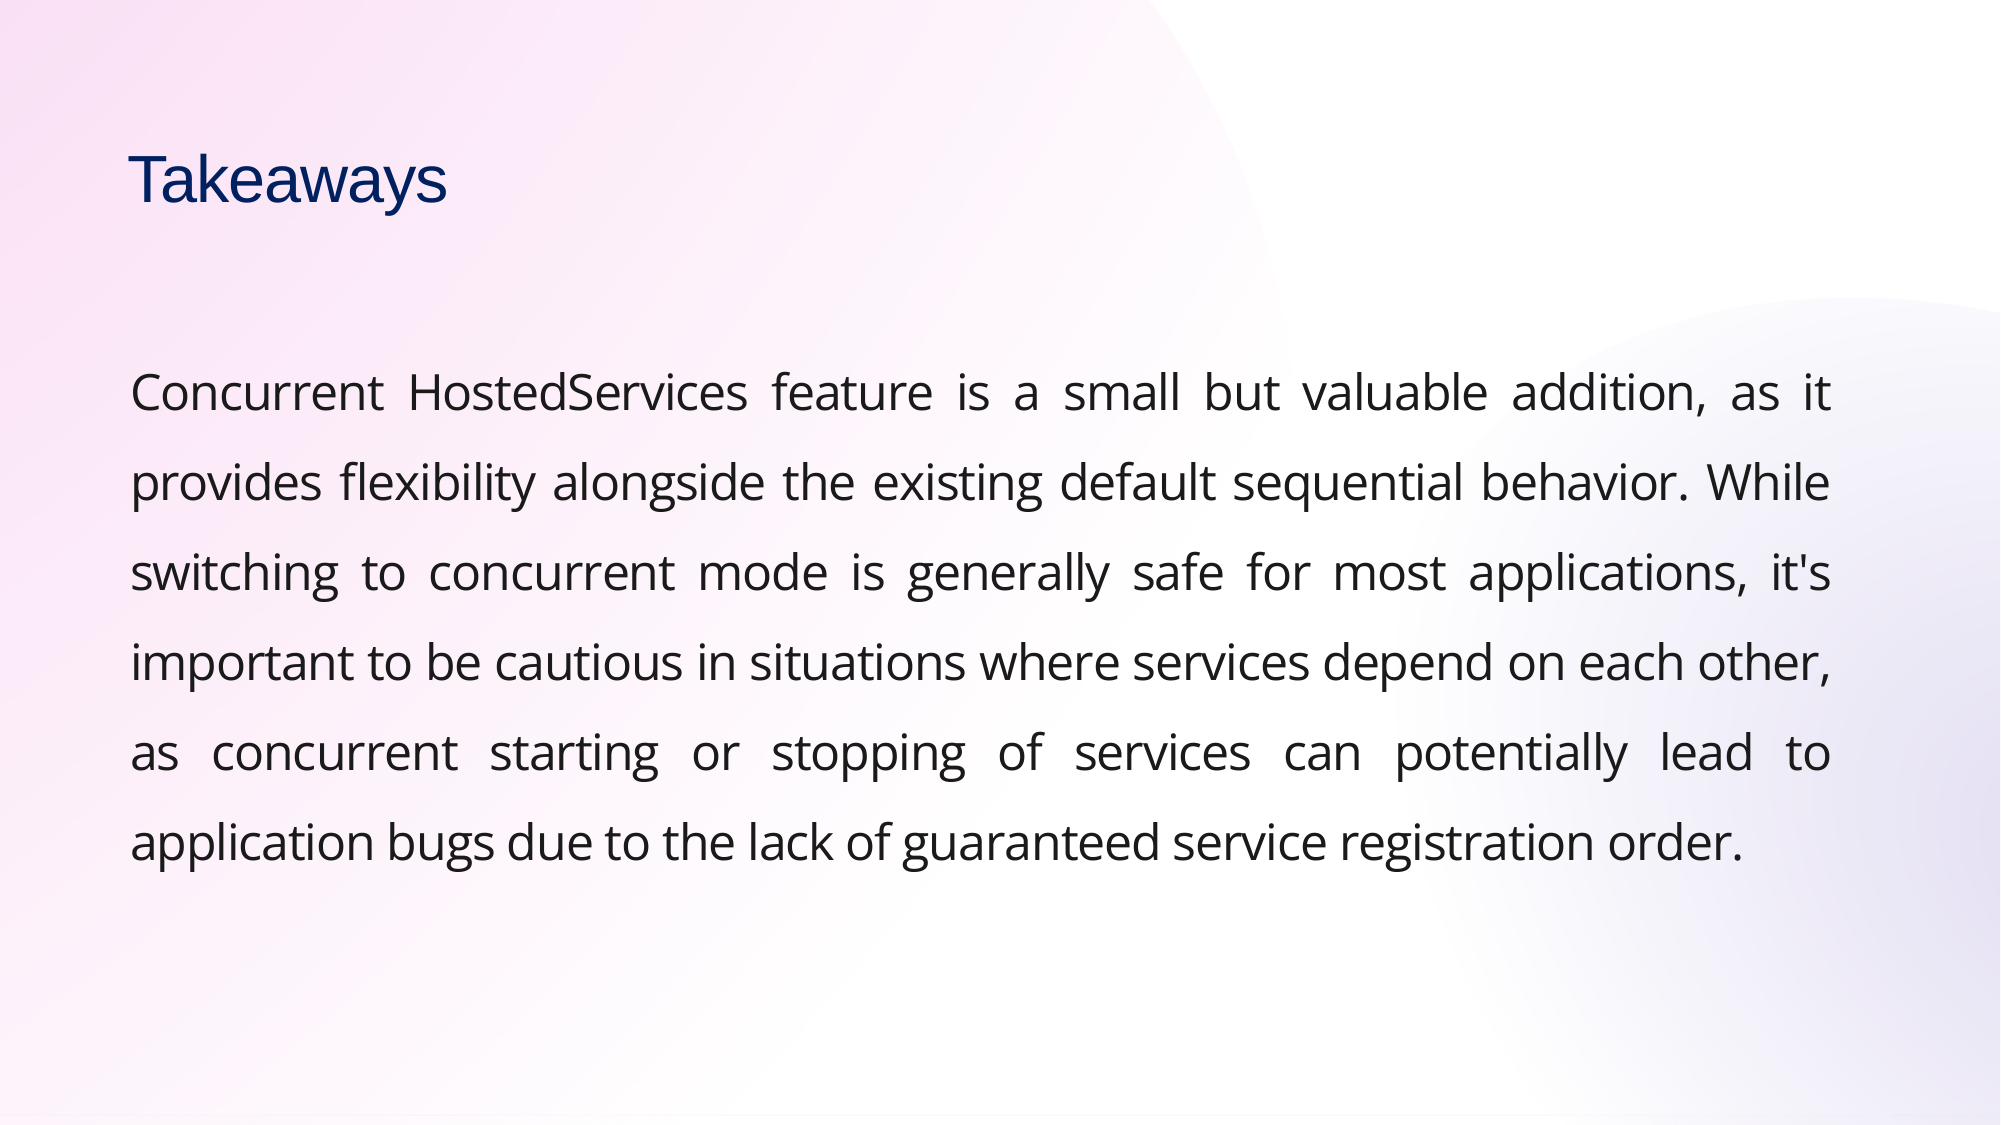

Takeaways
# Concurrent HostedServices feature is a small but valuable addition, as it provides flexibility alongside the existing default sequential behavior. While switching to concurrent mode is generally safe for most applications, it's important to be cautious in situations where services depend on each other, as concurrent starting or stopping of services can potentially lead to application bugs due to the lack of guaranteed service registration order.